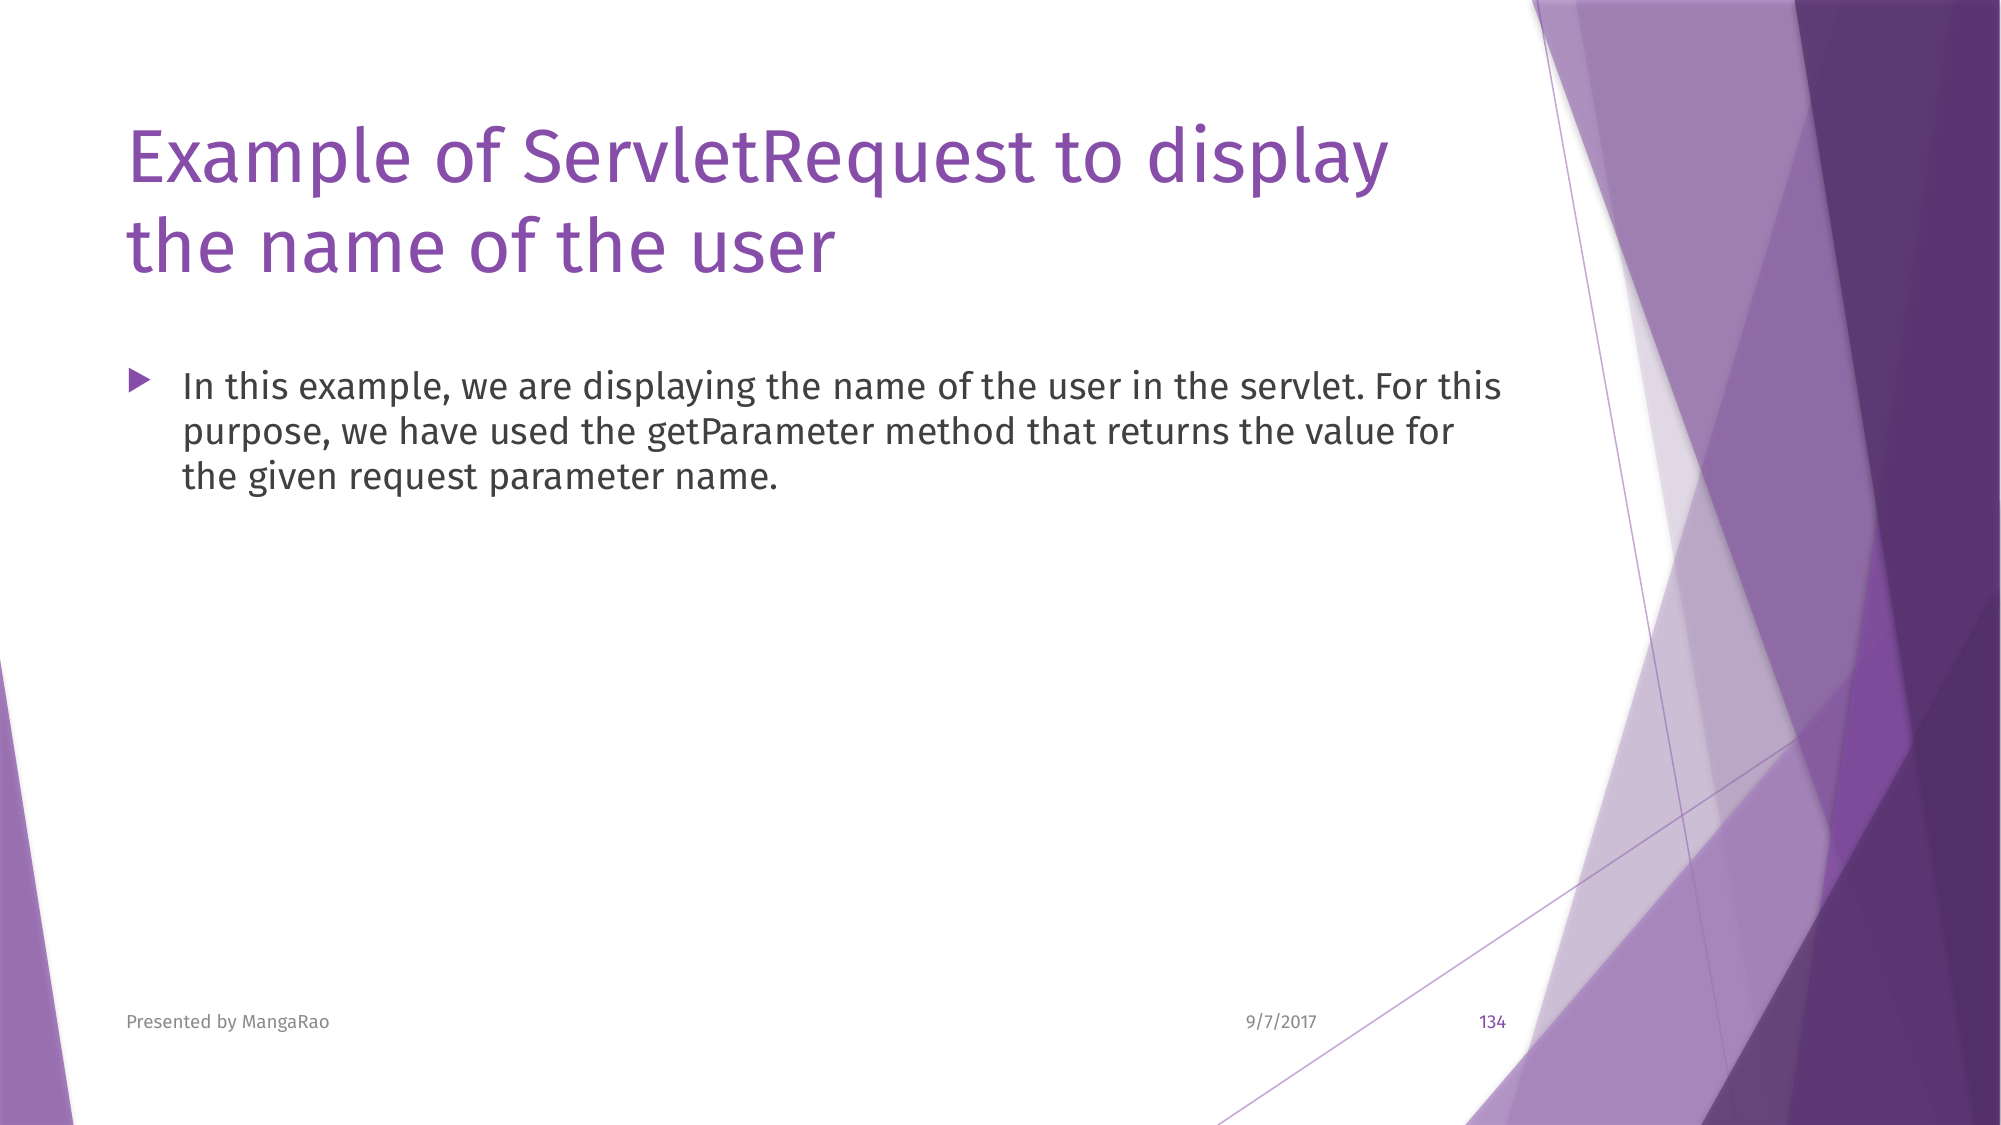

# Example of ServletRequest to display the name of the user
In this example, we are displaying the name of the user in the servlet. For this purpose, we have used the getParameter method that returns the value for the given request parameter name.
Presented by MangaRao
9/7/2017
134